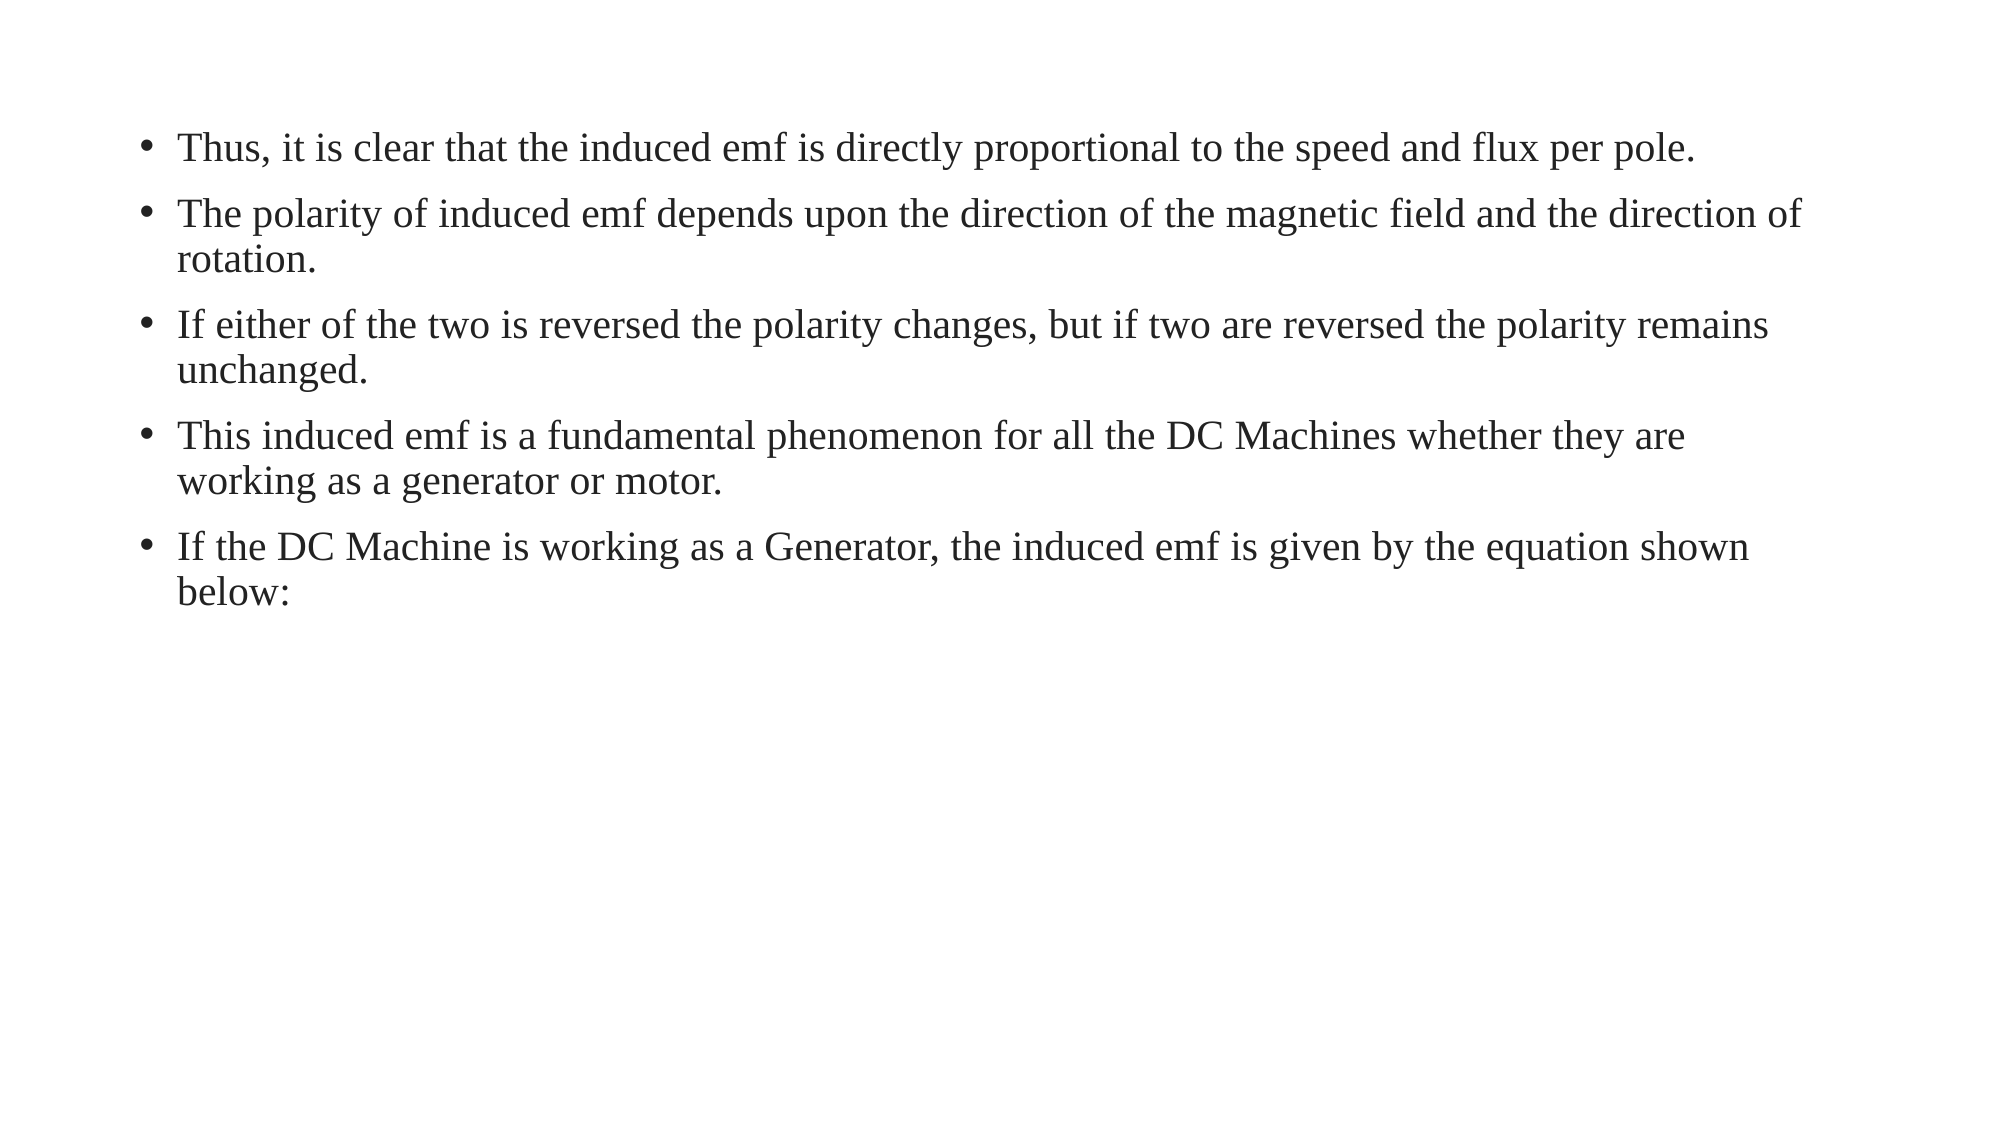

Thus, it is clear that the induced emf is directly proportional to the speed and flux per pole.
The polarity of induced emf depends upon the direction of the magnetic field and the direction of rotation.
If either of the two is reversed the polarity changes, but if two are reversed the polarity remains unchanged.
This induced emf is a fundamental phenomenon for all the DC Machines whether they are working as a generator or motor.
If the DC Machine is working as a Generator, the induced emf is given by the equation shown below: